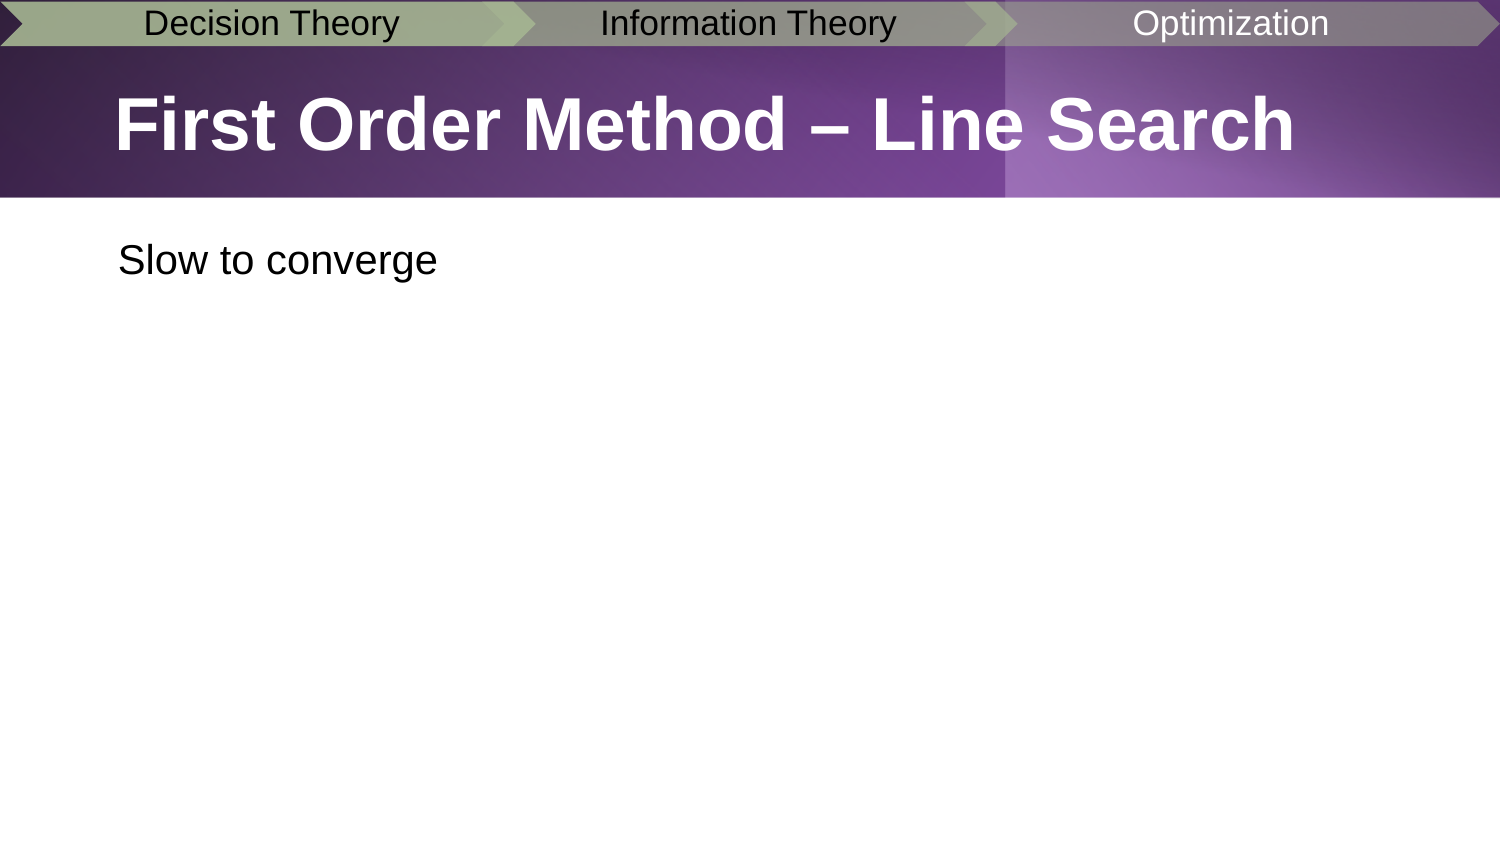

Decision Theory
Information Theory
Optimization
# First Order Method – Line Search
Slow to converge